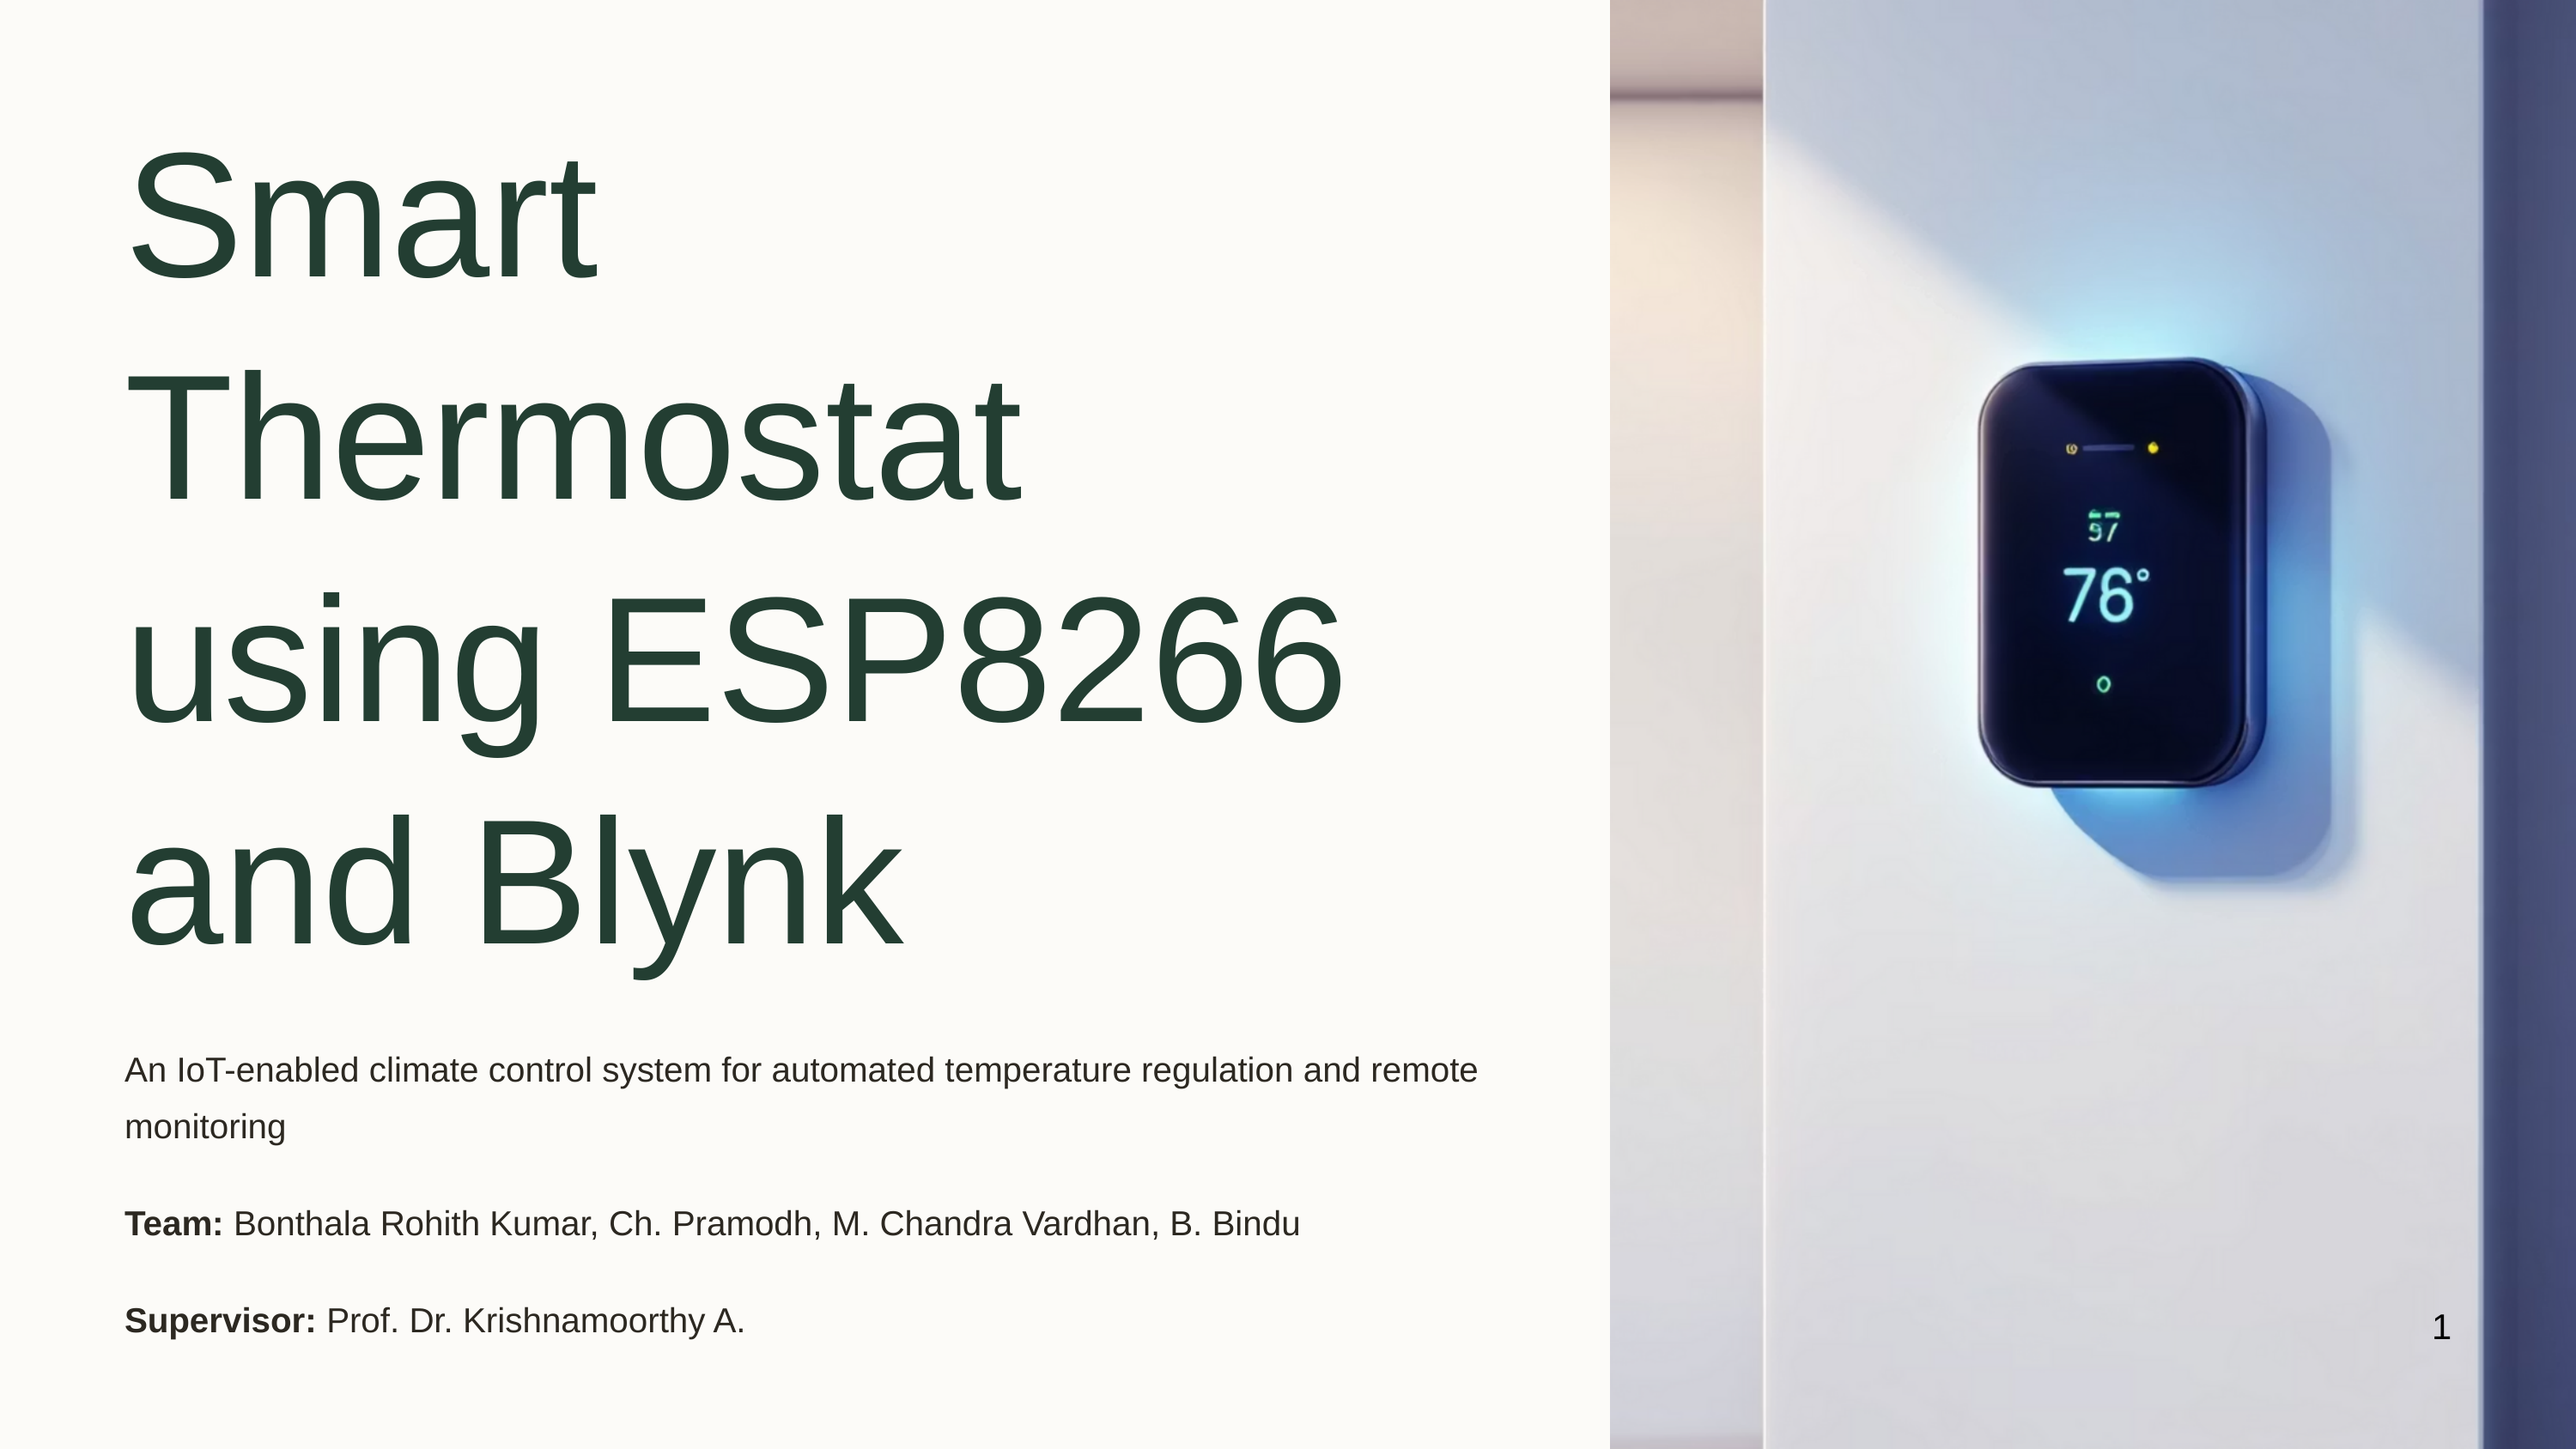

Smart Thermostat using ESP8266 and Blynk
An IoT-enabled climate control system for automated temperature regulation and remote monitoring
Team: Bonthala Rohith Kumar, Ch. Pramodh, M. Chandra Vardhan, B. Bindu
Supervisor: Prof. Dr. Krishnamoorthy A.
1